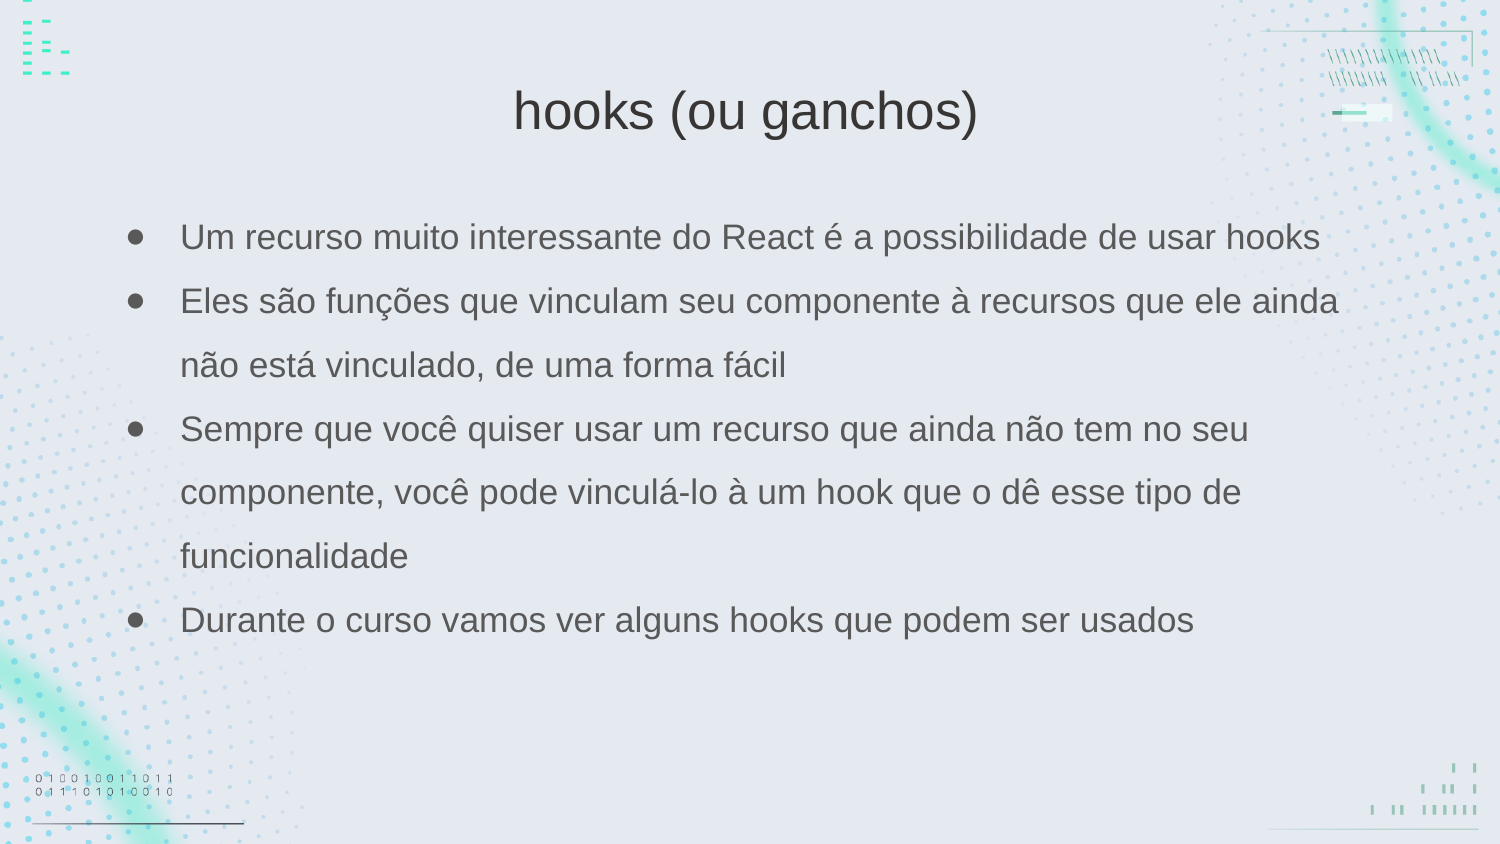

# hooks (ou ganchos)
Um recurso muito interessante do React é a possibilidade de usar hooks
Eles são funções que vinculam seu componente à recursos que ele ainda não está vinculado, de uma forma fácil
Sempre que você quiser usar um recurso que ainda não tem no seu componente, você pode vinculá-lo à um hook que o dê esse tipo de funcionalidade
Durante o curso vamos ver alguns hooks que podem ser usados